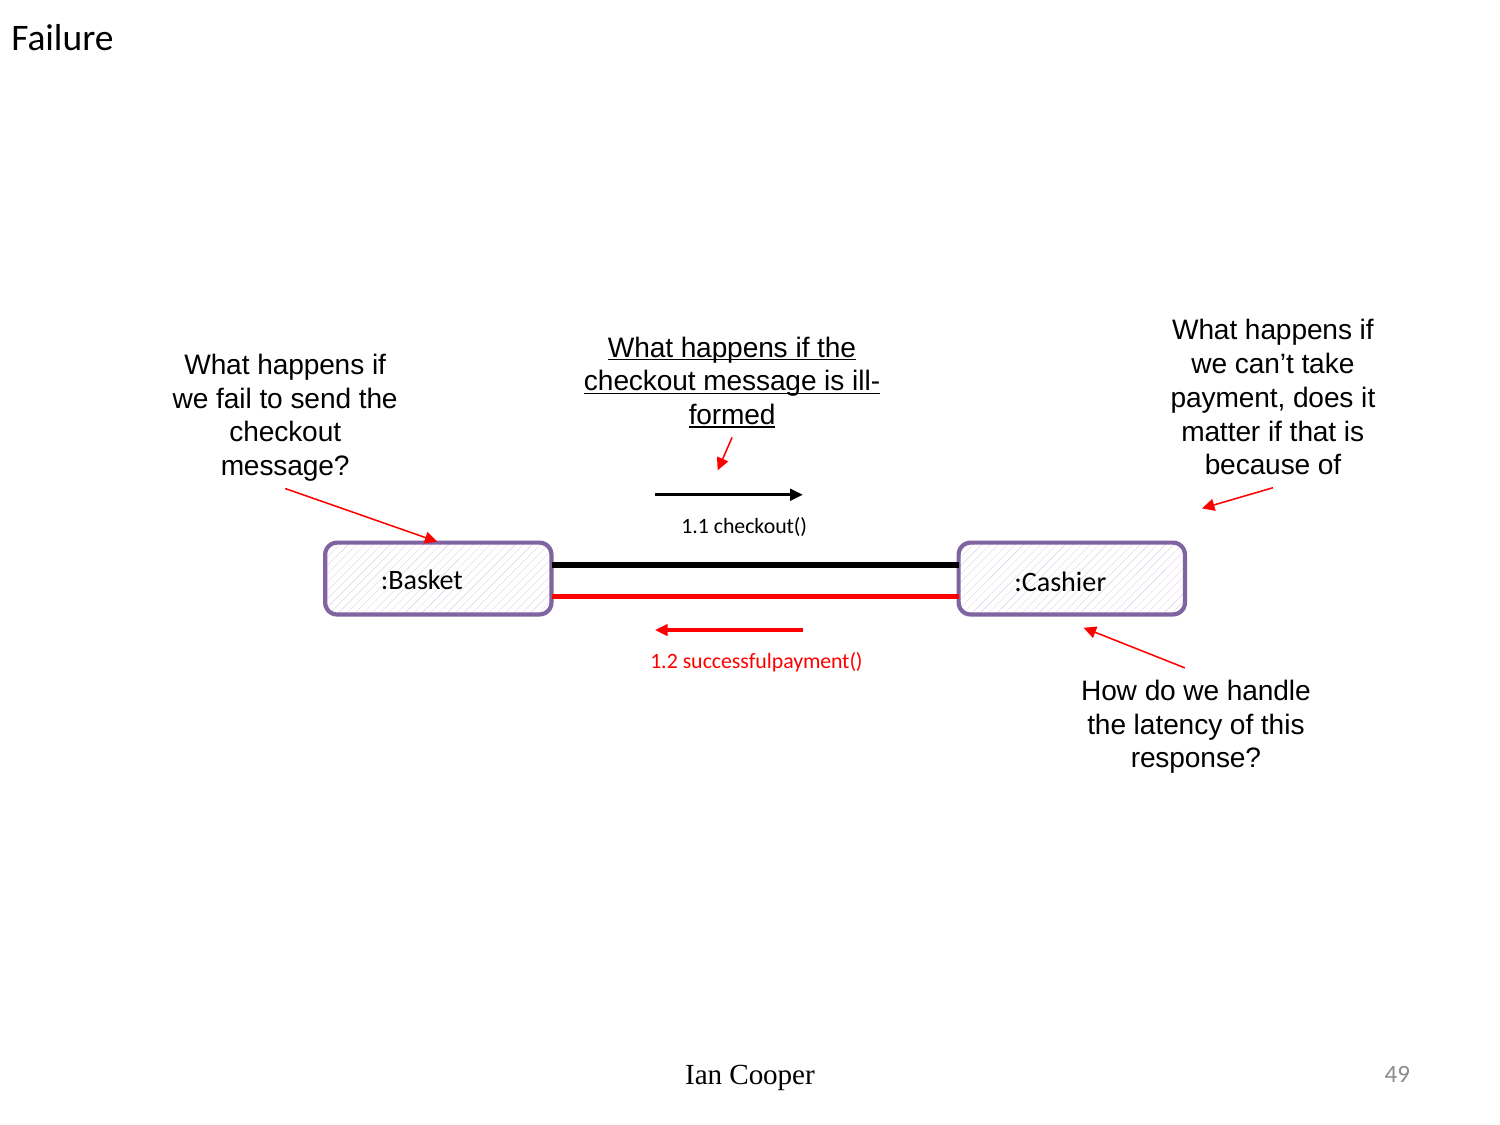

Failure
What happens if we can’t take payment, does it matter if that is because of
What happens if the checkout message is ill-formed
What happens if we fail to send the checkout message?
1.1 checkout()

:Basket
:Cashier
1.2 successfulpayment()
How do we handle the latency of this response?
Ian Cooper
49